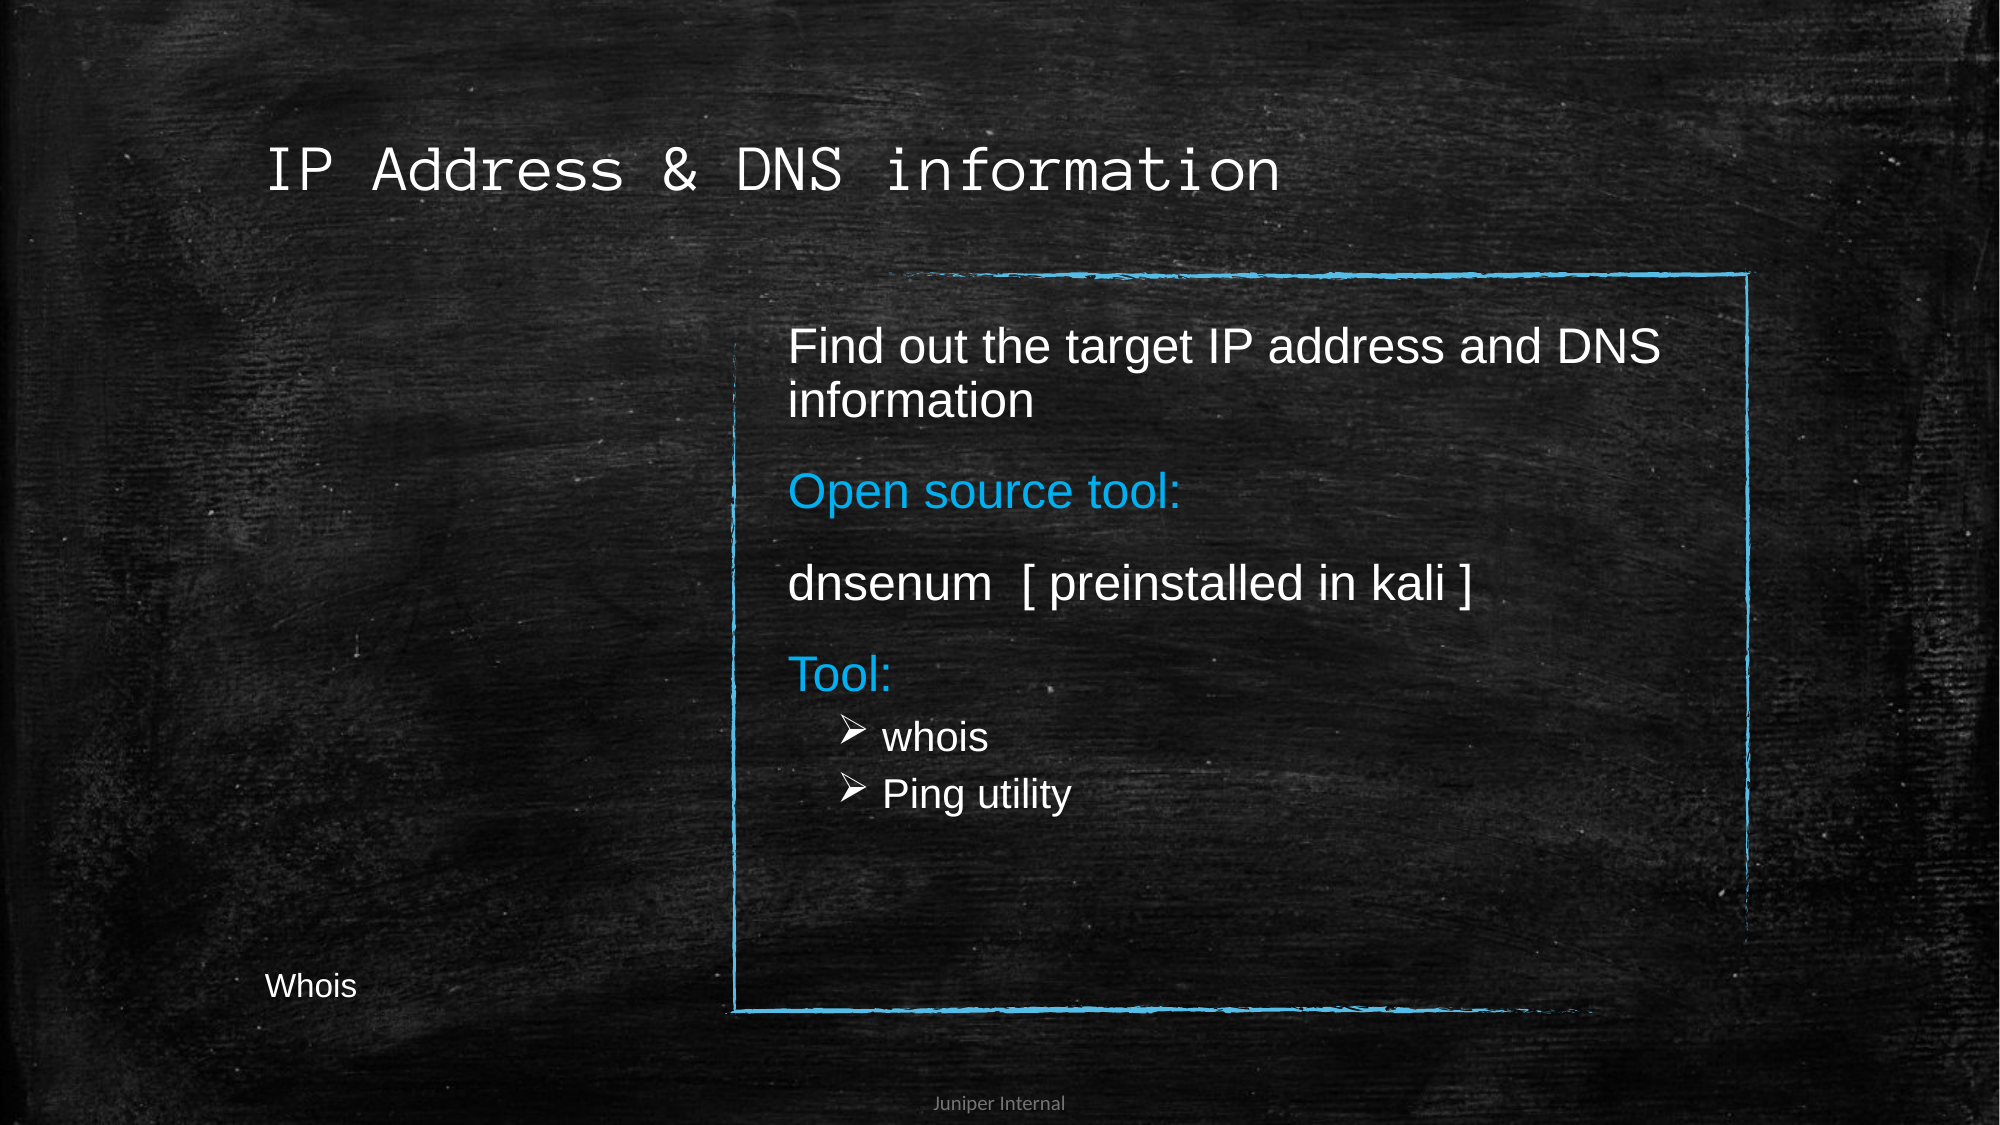

# IP Address & DNS information
Find out the target IP address and DNS information
Open source tool:
dnsenum  [ preinstalled in kali ]
Tool:
whois
Ping utility

Whois